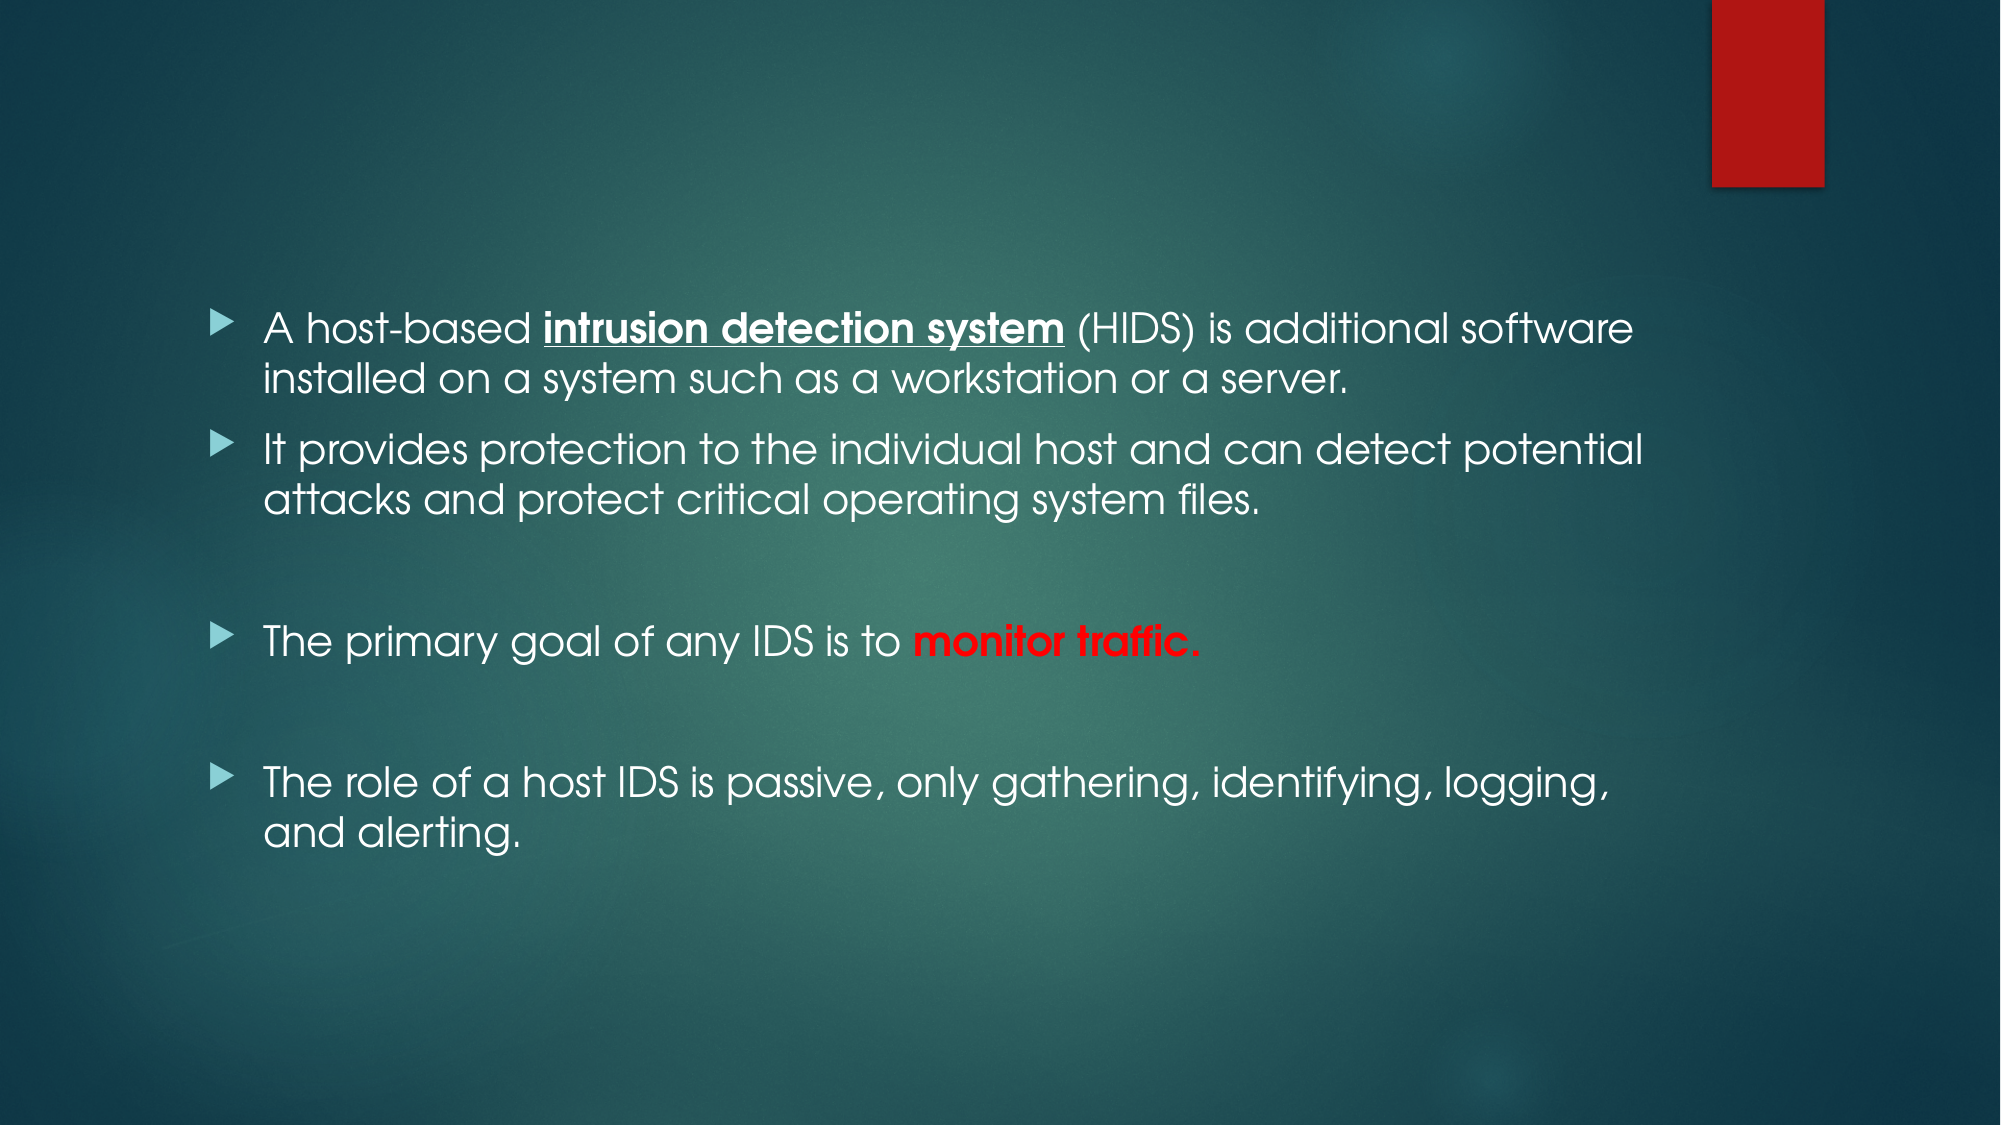

A host-based intrusion detection system (HIDS) is additional software installed on a system such as a workstation or a server.
It provides protection to the individual host and can detect potential attacks and protect critical operating system files.

The primary goal of any IDS is to monitor traffic.

The role of a host IDS is passive, only gathering, identifying, logging, and alerting.